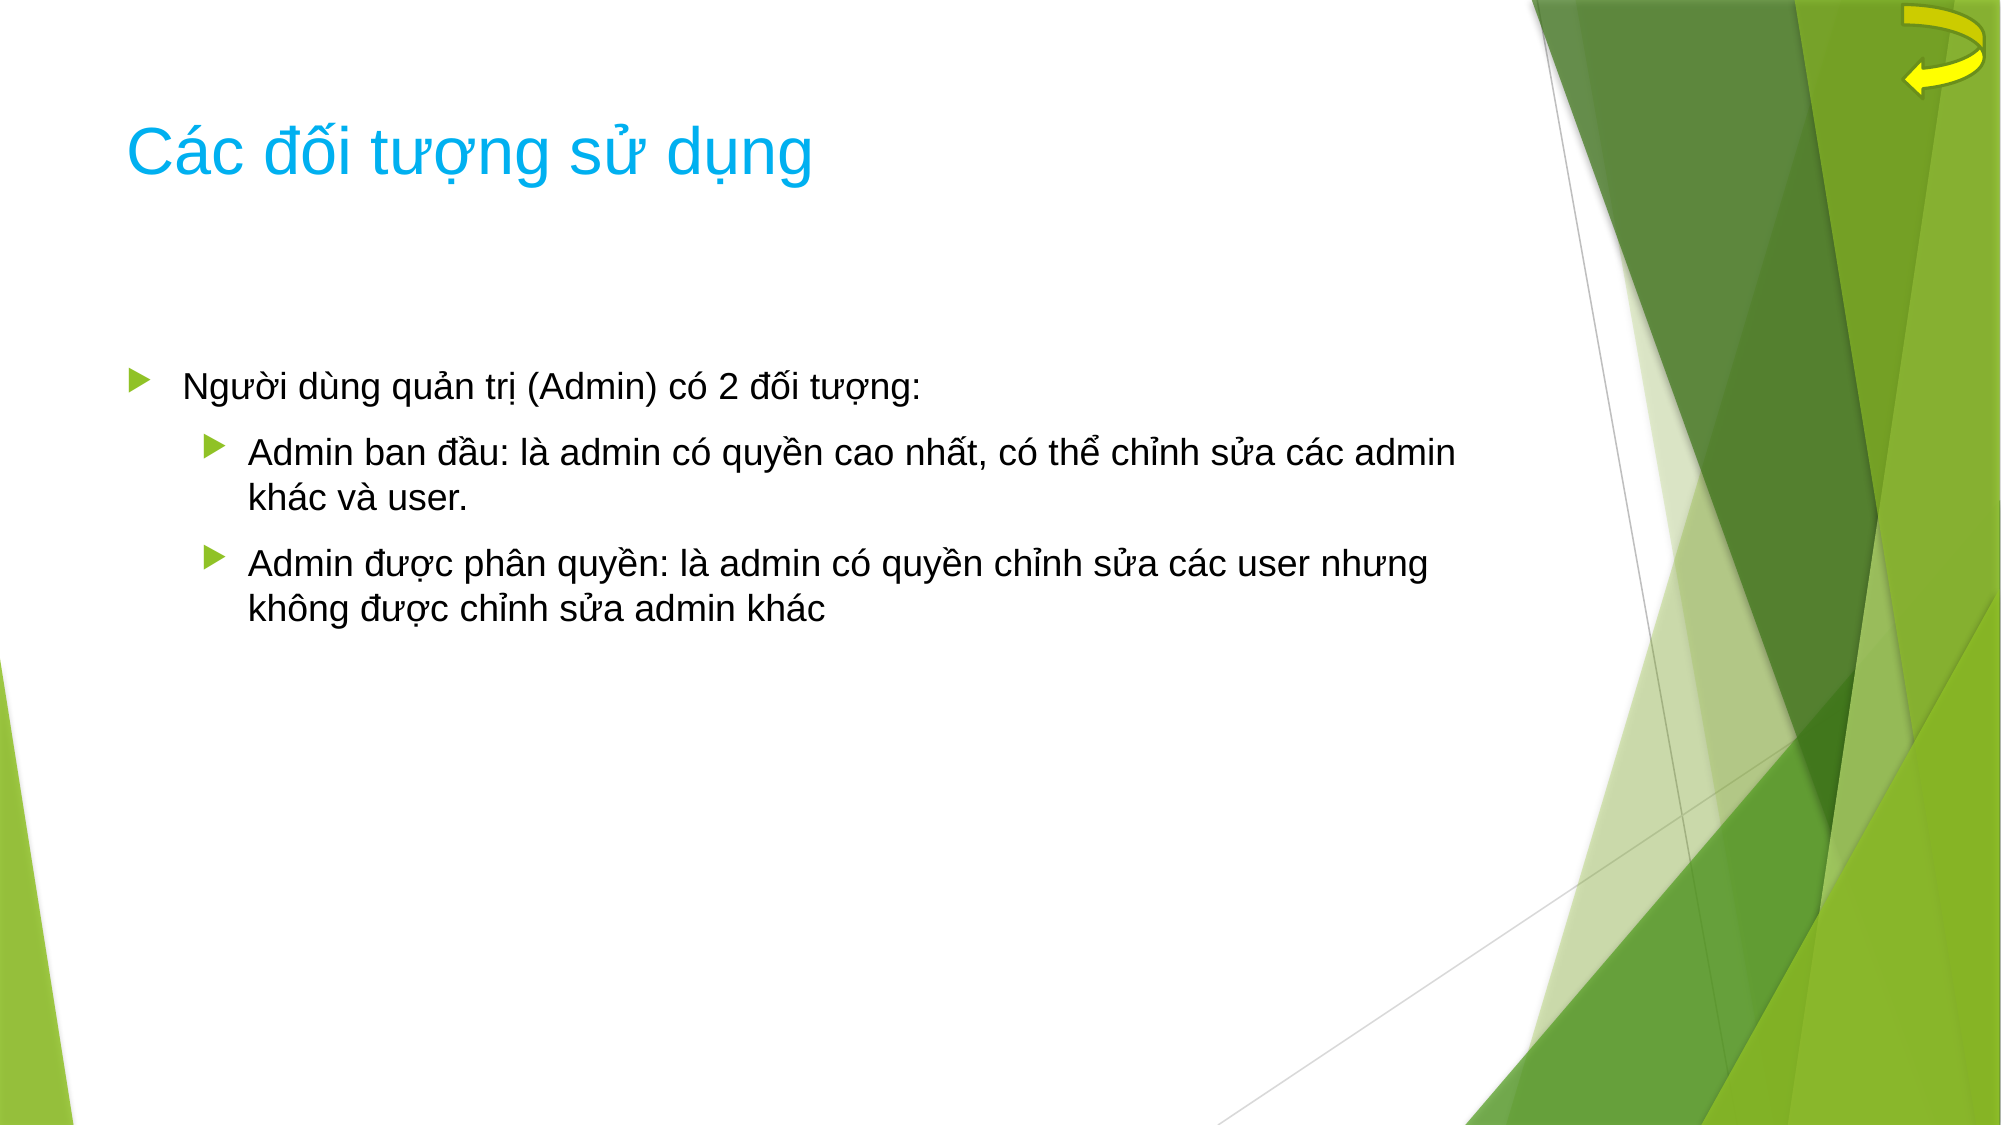

# Các đối tượng sử dụng
Người dùng quản trị (Admin) có 2 đối tượng:
Admin ban đầu: là admin có quyền cao nhất, có thể chỉnh sửa các admin khác và user.
Admin được phân quyền: là admin có quyền chỉnh sửa các user nhưng không được chỉnh sửa admin khác